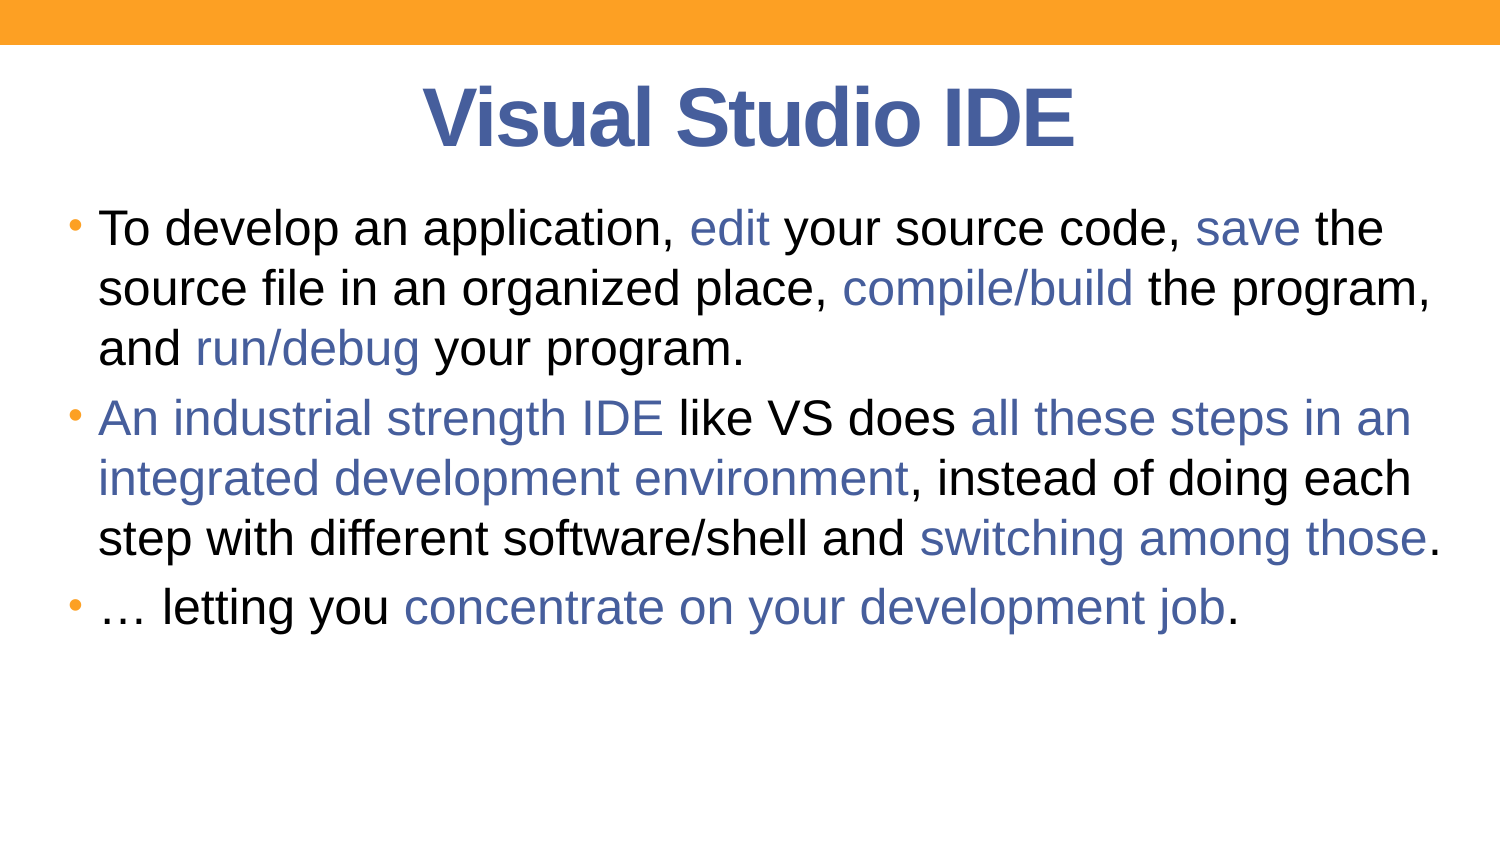

# Visual Studio IDE
To develop an application, edit your source code, save the source file in an organized place, compile/build the program, and run/debug your program.
An industrial strength IDE like VS does all these steps in an integrated development environment, instead of doing each step with different software/shell and switching among those.
… letting you concentrate on your development job.